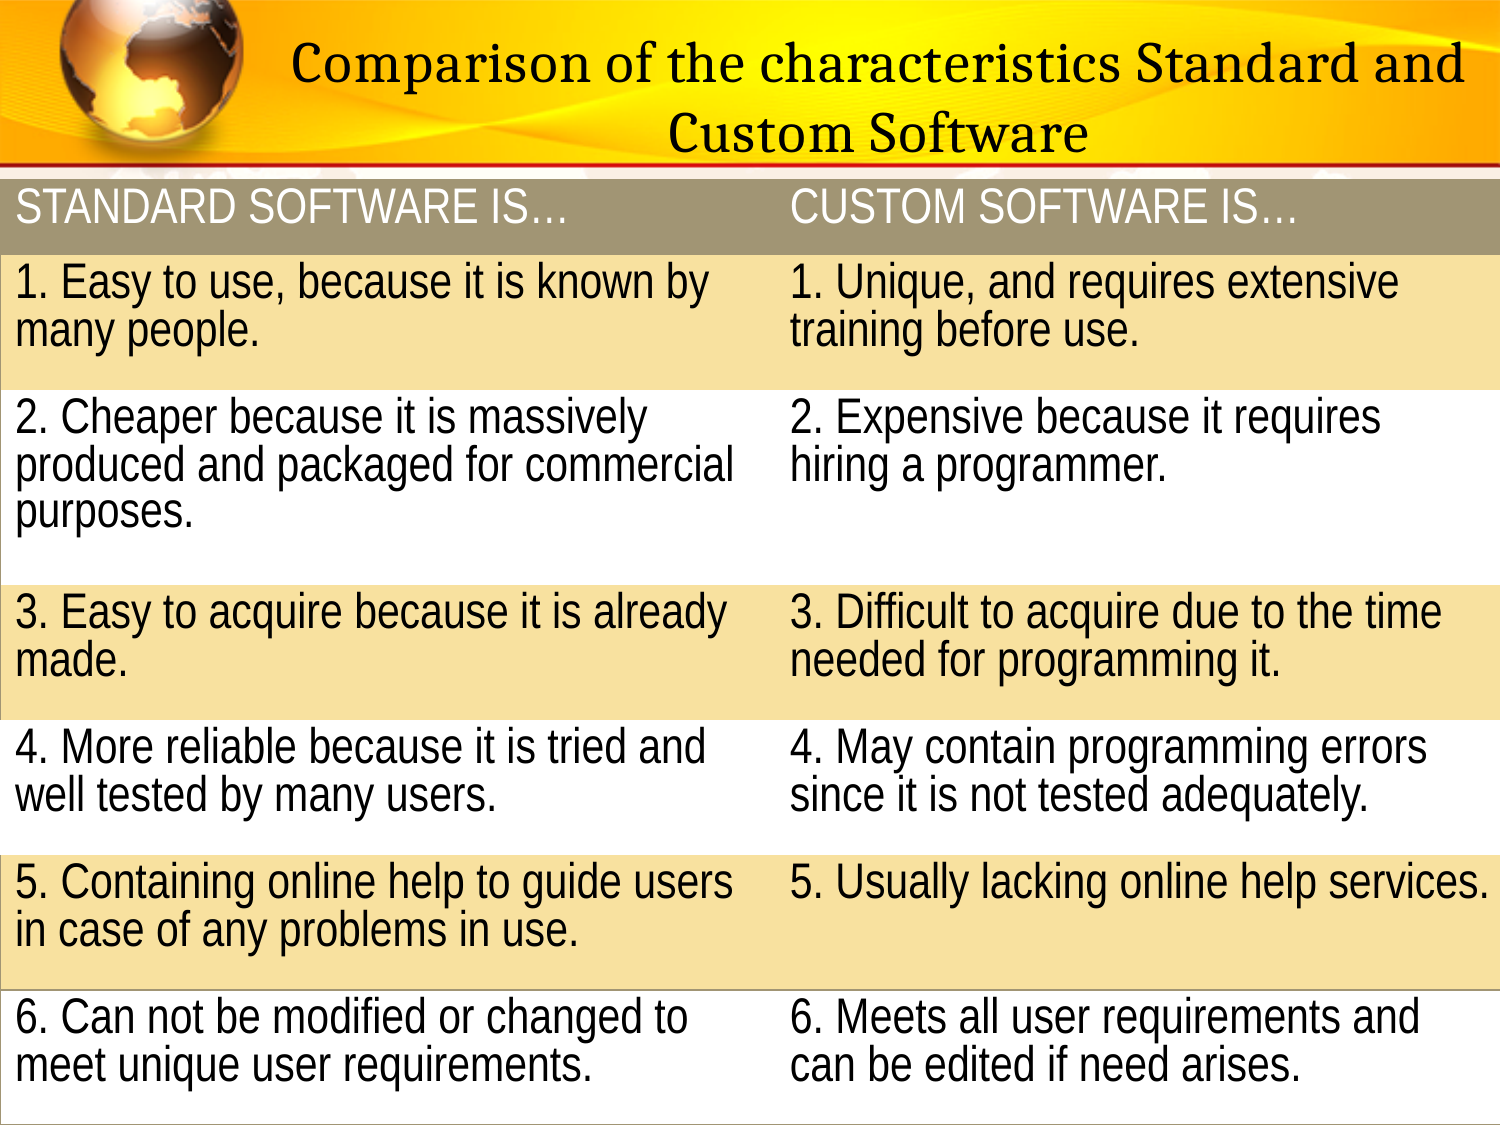

# Comparison of the characteristics Standard and Custom Software
| STANDARD SOFTWARE IS… | CUSTOM SOFTWARE IS… |
| --- | --- |
| 1. Easy to use, because it is known by many people. | 1. Unique, and requires extensive training before use. |
| 2. Cheaper because it is massively produced and packaged for commercial purposes. | 2. Expensive because it requires hiring a programmer. |
| 3. Easy to acquire because it is already made. | 3. Difficult to acquire due to the time needed for programming it. |
| 4. More reliable because it is tried and well tested by many users. | 4. May contain programming errors since it is not tested adequately. |
| 5. Containing online help to guide users in case of any problems in use. | 5. Usually lacking online help services. |
| 6. Can not be modified or changed to meet unique user requirements. | 6. Meets all user requirements and can be edited if need arises. |